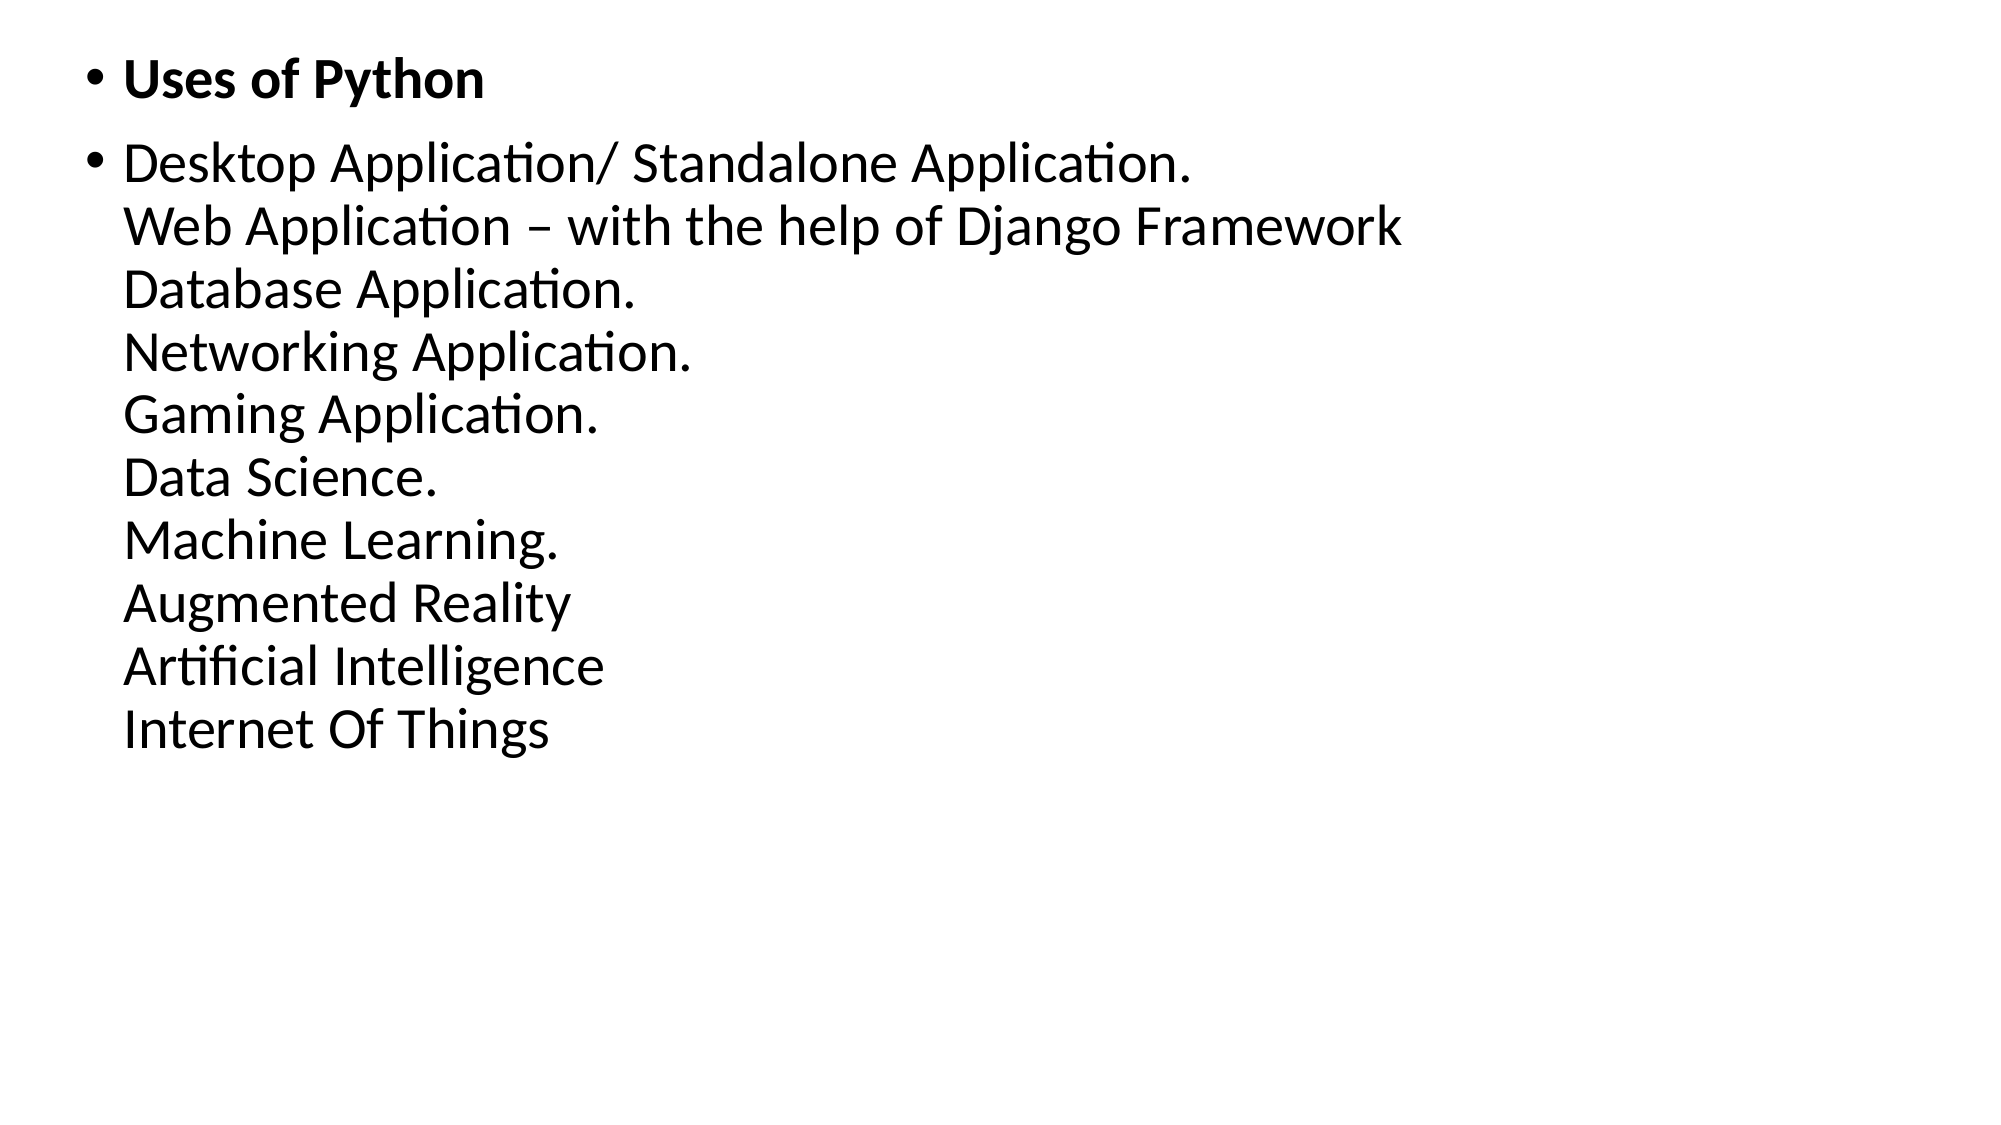

Uses of Python
Desktop Application/ Standalone Application.
Web Application – with the help of Django Framework
Database Application.
Networking Application.
Gaming Application.
Data Science.
Machine Learning.
Augmented Reality
Artificial Intelligence
Internet Of Things